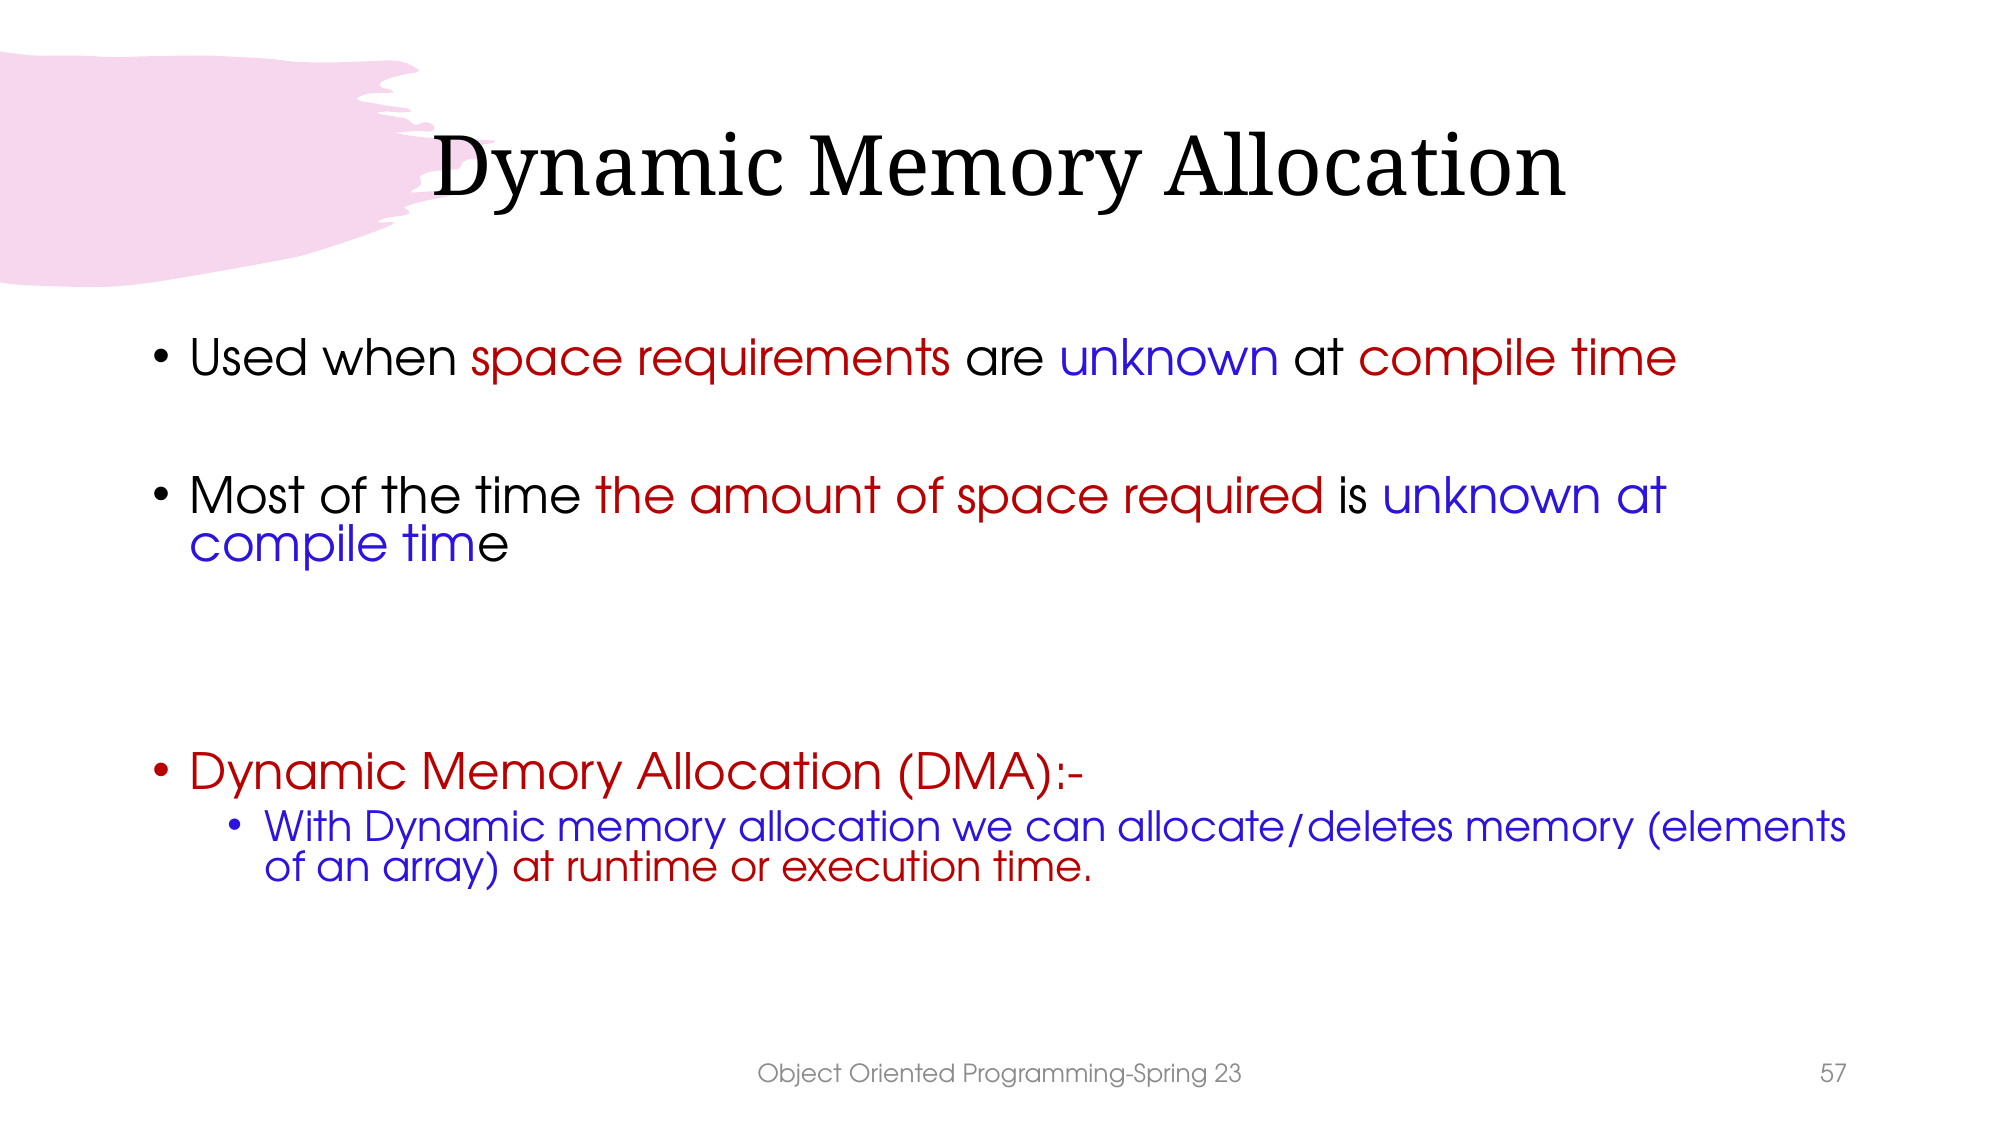

# Dynamic Memory Allocation
Used when space requirements are unknown at compile time

Most of the time the amount of space required is unknown at compile time

Dynamic Memory Allocation (DMA):-
With Dynamic memory allocation we can allocate/deletes memory (elements of an array) at runtime or execution time.

Object Oriented Programming-Spring 23
57